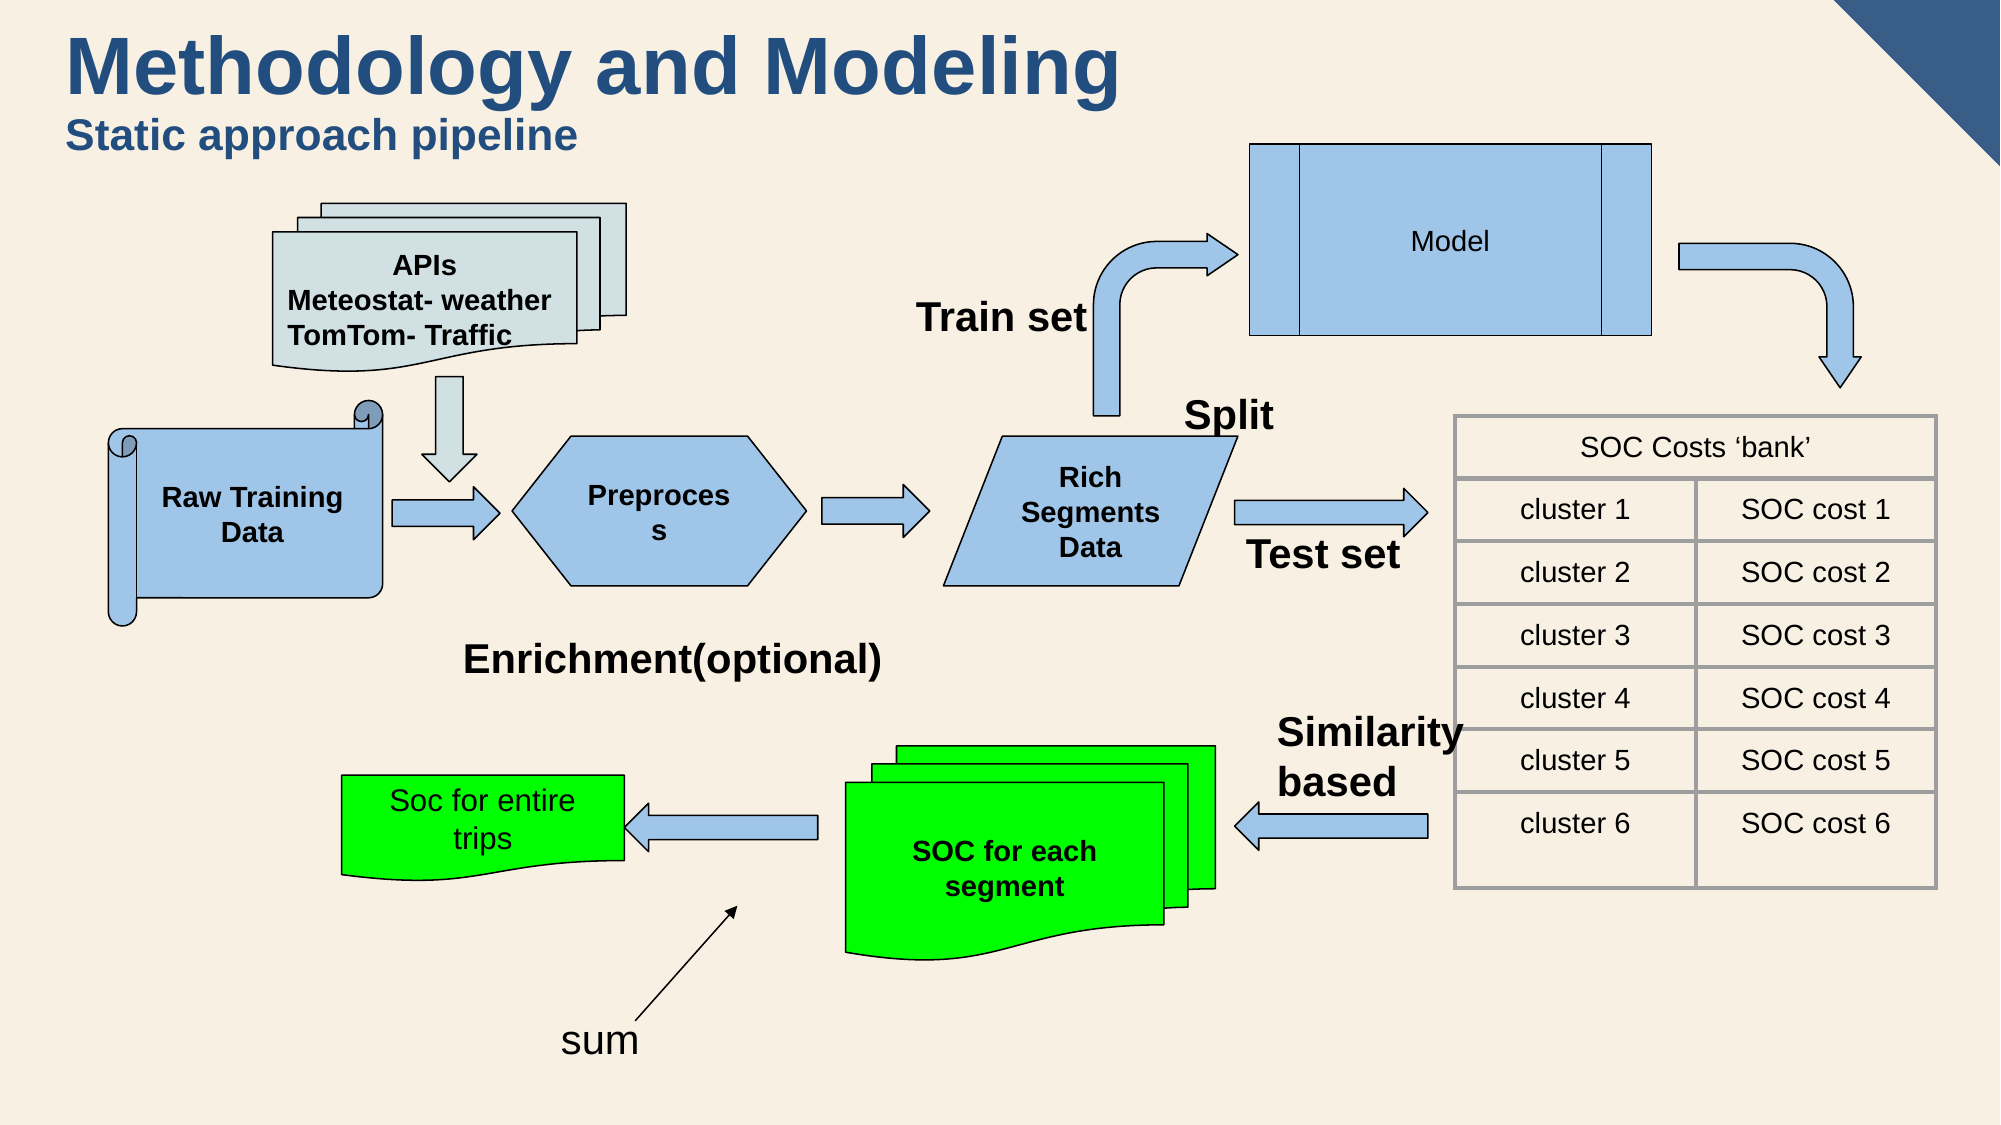

# Methodology and Modeling
Static approach pipeline

Model
APIs
Meteostat- weather
TomTom- Traffic

Train set
Split
Raw Training Data

| SOC Costs ‘bank’ |  |
| --- | --- |
| cluster 1 | SOC cost 1 |
| cluster 2 | SOC cost 2 |
| cluster 3 | SOC cost 3 |
| cluster 4 | SOC cost 4 |
| cluster 5 | SOC cost 5 |
| cluster 6 | SOC cost 6 |
Preprocess
Rich
Segments
Data

Test set
Enrichment(optional)
Similarity
based
SOC for each segment
Soc for entire trips

sum